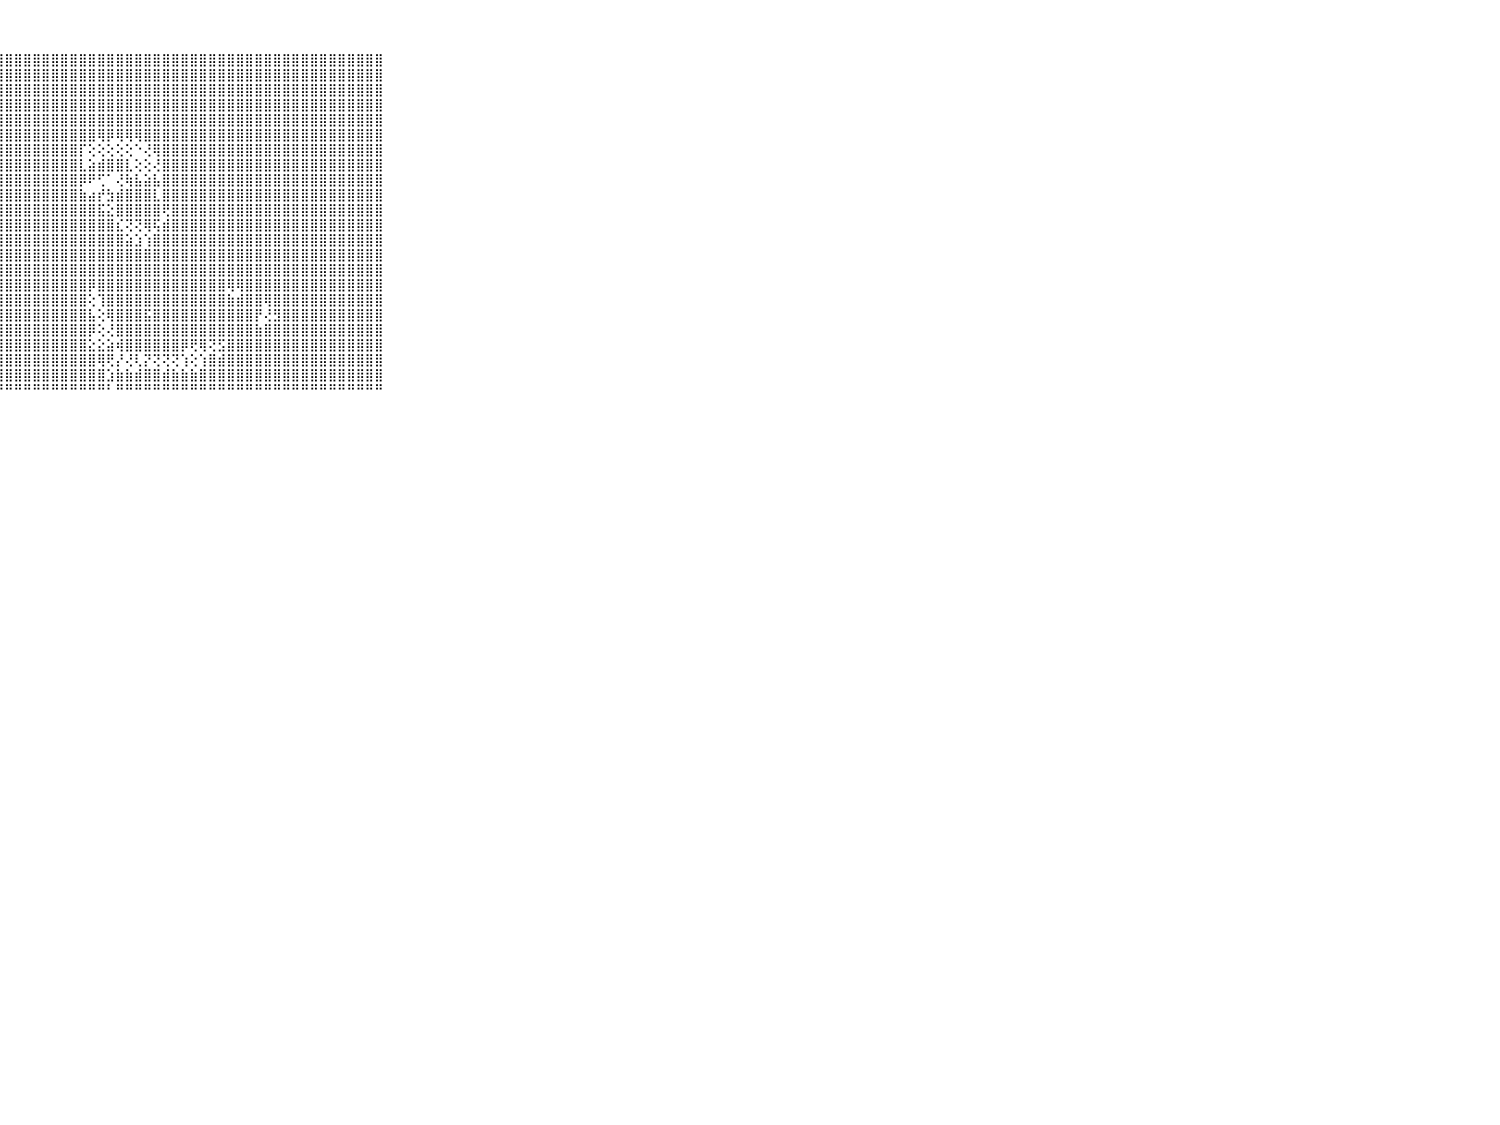

⠀⠀⠀⠀⠀⠀⠀⠀⠀⠀⠀⣿⣿⣿⣿⣿⣿⣿⣿⣿⣿⣿⣿⣿⣿⣿⣿⣿⣿⣿⣿⣿⣿⣿⣿⣿⣿⣿⣿⣿⣿⣿⣿⣿⣿⣿⣿⣿⣿⣿⣿⣿⣿⣿⣿⣿⣿⣿⣿⣿⣿⣿⣿⣿⣿⣿⣿⣿⣿⠀⠀⠀⠀⠀⠀⠀⠀⠀⠀⠀⠀
⠀⠀⠀⠀⠀⠀⠀⠀⠀⠀⠀⣿⣿⣿⣿⣿⣿⣿⣿⣿⣿⣿⣿⣿⣿⣿⣿⣿⣿⣿⣿⣿⣿⣿⣿⣿⣿⣿⣿⣿⣿⣿⣿⣿⣿⣿⣿⣿⣿⣿⣿⣿⣿⣿⣿⣿⣿⣿⣿⣿⣿⣿⣿⣿⣿⣿⣿⣿⣿⠀⠀⠀⠀⠀⠀⠀⠀⠀⠀⠀⠀
⠀⠀⠀⠀⠀⠀⠀⠀⠀⠀⠀⣿⣿⣿⣿⣿⣿⣿⣿⣿⣿⣿⣿⣿⣿⣿⣿⣿⣿⣿⣿⣿⣿⣿⣿⣿⣿⣿⣿⣿⣿⣿⣿⣿⣿⣿⣿⣿⣿⣿⣿⣿⣿⣿⣿⣿⣿⣿⣿⣿⣿⣿⣿⣿⣿⣿⣿⣿⣿⠀⠀⠀⠀⠀⠀⠀⠀⠀⠀⠀⠀
⠀⠀⠀⠀⠀⠀⠀⠀⠀⠀⠀⣿⣿⣿⣿⣿⣿⣿⣿⣿⣿⣿⣿⣿⣿⣿⣿⣿⣿⣿⣿⣿⣿⣿⣿⣿⣿⣿⣿⣿⣿⣿⣿⣿⣿⣿⣿⣿⣿⣿⣿⣿⣿⣿⣿⣿⣿⣿⣿⣿⣿⣿⣿⣿⣿⣿⣿⣿⣿⠀⠀⠀⠀⠀⠀⠀⠀⠀⠀⠀⠀
⠀⠀⠀⠀⠀⠀⠀⠀⠀⠀⠀⣿⣿⣿⣿⣿⣿⣿⣿⣿⣿⣿⣿⣿⣿⣿⣿⣿⣿⣿⣿⣿⣿⣿⣿⣿⣿⣿⣿⣿⣿⣿⣿⣿⣿⣿⣿⣿⣿⣿⣿⣿⣿⣿⣿⣿⣿⣿⣿⣿⣿⣿⣿⣿⣿⣿⣿⣿⣿⠀⠀⠀⠀⠀⠀⠀⠀⠀⠀⠀⠀
⠀⠀⠀⠀⠀⠀⠀⠀⠀⠀⠀⣿⣿⣿⣿⣿⣿⣿⣿⣿⣿⣿⣿⣿⣿⣿⣿⣿⣿⣿⣿⣿⣿⣿⣿⣿⣿⣿⢿⡿⢿⢿⢿⣿⣿⣿⣿⣿⣿⣿⣿⣿⣿⣿⣿⣿⣿⣿⣿⣿⣿⣿⣿⣿⣿⣿⣿⣿⣿⠀⠀⠀⠀⠀⠀⠀⠀⠀⠀⠀⠀
⠀⠀⠀⠀⠀⠀⠀⠀⠀⠀⠀⣿⣿⣿⣿⣿⣿⣿⣿⣿⣿⣿⣿⣿⣿⣿⣿⣿⣿⣿⣿⣿⣿⣿⣿⣿⡏⢕⢕⢕⢕⢕⠑⢜⢿⣿⣿⣿⣿⣿⣿⣿⣿⣿⣿⣿⣿⣿⣿⣿⣿⣿⣿⣿⣿⣿⣿⣿⣿⠀⠀⠀⠀⠀⠀⠀⠀⠀⠀⠀⠀
⠀⠀⠀⠀⠀⠀⠀⠀⠀⠀⠀⣿⣿⣿⣿⣿⣿⣿⣿⣿⣿⣿⣿⣿⣿⣿⣿⣿⣿⣿⣿⣿⣿⣿⣿⣿⣇⣵⣾⣿⣿⣇⢕⢕⢜⣿⣿⣿⣿⣿⣿⣿⣿⣿⣿⣿⣿⣿⣿⣿⣿⣿⣿⣿⣿⣿⣿⣿⣿⠀⠀⠀⠀⠀⠀⠀⠀⠀⠀⠀⠀
⠀⠀⠀⠀⠀⠀⠀⠀⠀⠀⠀⣿⣿⣿⣿⣿⣿⣿⣿⣿⣿⣿⣿⣿⣿⣿⣿⣿⣿⣿⣿⣿⣿⣿⣿⣿⡿⠟⢋⠁⢜⢷⣧⣵⣧⣿⣿⣿⣿⣿⣿⣿⣿⣿⣿⣿⣿⣿⣿⣿⣿⣿⣿⣿⣿⣿⣿⣿⣿⠀⠀⠀⠀⠀⠀⠀⠀⠀⠀⠀⠀
⠀⠀⠀⠀⠀⠀⠀⠀⠀⠀⠀⣿⣿⣿⣿⣿⣿⣿⣿⣿⣿⣿⣿⣿⣿⣿⣿⣿⣿⣿⣿⣿⣿⣿⣿⣿⣷⣴⡞⣳⣾⣿⣿⣿⣇⣿⣿⣿⣿⣿⣿⣿⣿⣿⣿⣿⣿⣿⣿⣿⣿⣿⣿⣿⣿⣿⣿⣿⣿⠀⠀⠀⠀⠀⠀⠀⠀⠀⠀⠀⠀
⠀⠀⠀⠀⠀⠀⠀⠀⠀⠀⠀⣿⣿⣿⣿⣿⣿⣿⣿⣿⣿⣿⣿⣿⣿⣿⣿⣿⣿⣿⣿⣿⣿⣿⣿⣿⣿⣿⣯⣕⣿⣿⣿⣿⣿⢟⣿⣿⣿⣿⣿⣿⣿⣿⣿⣿⣿⣿⣿⣿⣿⣿⣿⣿⣿⣿⣿⣿⣿⠀⠀⠀⠀⠀⠀⠀⠀⠀⠀⠀⠀
⠀⠀⠀⠀⠀⠀⠀⠀⠀⠀⠀⣿⣿⣿⣿⣿⣿⣿⣿⣿⣿⣿⣿⣿⣿⣿⣿⣿⣿⣿⣿⣿⣿⣿⣿⣿⣿⣿⣿⣿⣎⢝⢝⢿⢯⣾⣿⣿⣿⣿⣿⣿⣿⣿⣿⣿⣿⣿⣿⣿⣿⣿⣿⣿⣿⣿⣿⣿⣿⠀⠀⠀⠀⠀⠀⠀⠀⠀⠀⠀⠀
⠀⠀⠀⠀⠀⠀⠀⠀⠀⠀⠀⣿⣿⣿⣿⣿⣿⣿⣿⣿⣿⣿⣿⣿⣿⣿⣿⣿⣿⣿⣿⣿⣿⣿⣿⣿⣿⣿⣿⣿⣿⣵⣱⢱⣿⣿⣿⣿⣿⣿⣿⣿⣿⣿⣿⣿⣿⣿⣿⣿⣿⣿⣿⣿⣿⣿⣿⣿⣿⠀⠀⠀⠀⠀⠀⠀⠀⠀⠀⠀⠀
⠀⠀⠀⠀⠀⠀⠀⠀⠀⠀⠀⣿⣿⣿⣿⣿⣿⣿⣿⣿⣿⣿⣿⣿⣿⣿⣿⣿⣿⣿⣿⣿⣿⣿⣿⣿⣿⣿⣿⣿⣿⣿⣿⣿⣿⣿⣿⣿⣿⣿⣿⣿⣿⣿⣿⣿⣿⣿⣿⣿⣿⣿⣿⣿⣿⣿⣿⣿⣿⠀⠀⠀⠀⠀⠀⠀⠀⠀⠀⠀⠀
⠀⠀⠀⠀⠀⠀⠀⠀⠀⠀⠀⣿⣿⣿⣿⣿⣿⣿⣿⣿⣿⣿⣿⣿⣿⣿⣿⣿⣿⣿⣿⣿⣿⣿⣿⣿⣿⣿⣿⣿⣿⣿⣿⣿⣿⣿⣿⣿⣿⣿⣿⣿⣿⣿⣿⣿⣿⣿⣿⣿⣿⣿⣿⣿⣿⣿⣿⣿⣿⠀⠀⠀⠀⠀⠀⠀⠀⠀⠀⠀⠀
⠀⠀⠀⠀⠀⠀⠀⠀⠀⠀⠀⣿⣿⣿⣿⣿⣿⣿⣿⣿⣿⣿⣿⣿⣿⣿⣿⣿⣿⣿⣿⣿⣿⣿⣿⣿⣿⡿⣿⣿⣿⣿⣿⣿⣿⣿⣿⣿⣿⣿⣿⣿⢿⢿⣿⣿⣿⣿⣿⣿⣿⣿⣿⣿⣿⣿⣿⣿⣿⠀⠀⠀⠀⠀⠀⠀⠀⠀⠀⠀⠀
⠀⠀⠀⠀⠀⠀⠀⠀⠀⠀⠀⣿⣿⣿⣿⣿⣿⣿⣿⣿⣿⣿⣿⣿⣿⣿⣿⣿⣿⣿⣿⣿⣿⣿⣿⣿⣿⢕⢹⣿⣿⣿⣿⣿⣿⣿⣿⣿⣿⣿⣿⣿⣷⣾⣿⣿⢿⣿⣿⣿⣿⣿⣿⣿⣿⣿⣿⣿⣿⠀⠀⠀⠀⠀⠀⠀⠀⠀⠀⠀⠀
⠀⠀⠀⠀⠀⠀⠀⠀⠀⠀⠀⣿⣿⣿⣿⣿⣿⣿⣿⣿⣿⣿⣿⣿⣿⣿⣿⣿⣿⣿⣿⣿⣿⣿⣿⣿⣿⣧⢕⢿⣿⣿⣿⣯⣿⣿⣿⣿⣿⣿⣿⣿⣿⣿⣿⡟⢜⣻⣿⣿⣿⣿⣿⣿⣿⣿⣿⣿⣿⠀⠀⠀⠀⠀⠀⠀⠀⠀⠀⠀⠀
⠀⠀⠀⠀⠀⠀⠀⠀⠀⠀⠀⣿⣿⣿⣿⣿⣿⣿⣿⣿⣿⣿⣿⣿⣿⣿⣿⣿⣿⣿⣿⣿⣿⣿⣿⣿⣿⡿⢕⢜⣿⣿⣿⣿⣿⣿⣿⣿⣿⣿⣿⣿⣿⣿⣿⣷⣿⣿⣿⣿⣿⣿⣿⣿⣿⣿⣿⣿⣿⠀⠀⠀⠀⠀⠀⠀⠀⠀⠀⠀⠀
⠀⠀⠀⠀⠀⠀⠀⠀⠀⠀⠀⣿⣿⣿⣿⣿⣿⣿⣿⣿⣿⣿⣿⣿⣿⣿⣿⣿⣿⣿⣿⣿⣿⣿⣿⣿⣿⣕⣕⣵⢾⣿⣿⣿⣿⣿⣿⡿⢟⢿⢝⣫⣿⣿⣿⣿⣿⣿⣿⣿⣿⣿⣿⣿⣿⣿⣿⣿⣿⠀⠀⠀⠀⠀⠀⠀⠀⠀⠀⠀⠀
⠀⠀⠀⠀⠀⠀⠀⠀⠀⠀⠀⣿⣿⣿⣿⣿⣿⣿⣿⣿⣿⣿⣿⣿⣿⣿⣿⣿⣿⣿⣿⣿⣿⣿⣿⣿⣿⣿⢿⢟⡜⢜⢇⡝⢝⢝⢝⢱⢕⢱⣿⣾⣿⣿⣿⣿⣿⣿⣿⣿⣿⣿⣿⣿⣿⣿⣿⣿⣿⠀⠀⠀⠀⠀⠀⠀⠀⠀⠀⠀⠀
⠀⠀⠀⠀⠀⠀⠀⠀⠀⠀⠀⣿⣿⣿⣿⣿⣿⣿⣿⣿⣿⣿⣿⣿⣿⣿⣿⣿⣿⣿⣿⣿⣿⣿⣿⣿⣿⣿⣿⣱⣷⣷⣾⣿⣿⣾⣷⣷⣷⣿⣿⣿⣿⣿⣿⣿⣿⣿⣿⣿⣿⣿⣿⣿⣿⣿⣿⣿⣿⠀⠀⠀⠀⠀⠀⠀⠀⠀⠀⠀⠀
⠀⠀⠀⠀⠀⠀⠀⠀⠀⠀⠀⠛⠛⠛⠛⠛⠛⠛⠛⠛⠛⠛⠛⠛⠛⠛⠛⠛⠛⠛⠛⠛⠛⠛⠛⠛⠛⠛⠛⠃⠛⠛⠛⠛⠛⠛⠛⠛⠛⠛⠛⠛⠛⠛⠛⠛⠛⠛⠛⠛⠛⠛⠛⠛⠛⠛⠛⠛⠛⠀⠀⠀⠀⠀⠀⠀⠀⠀⠀⠀⠀